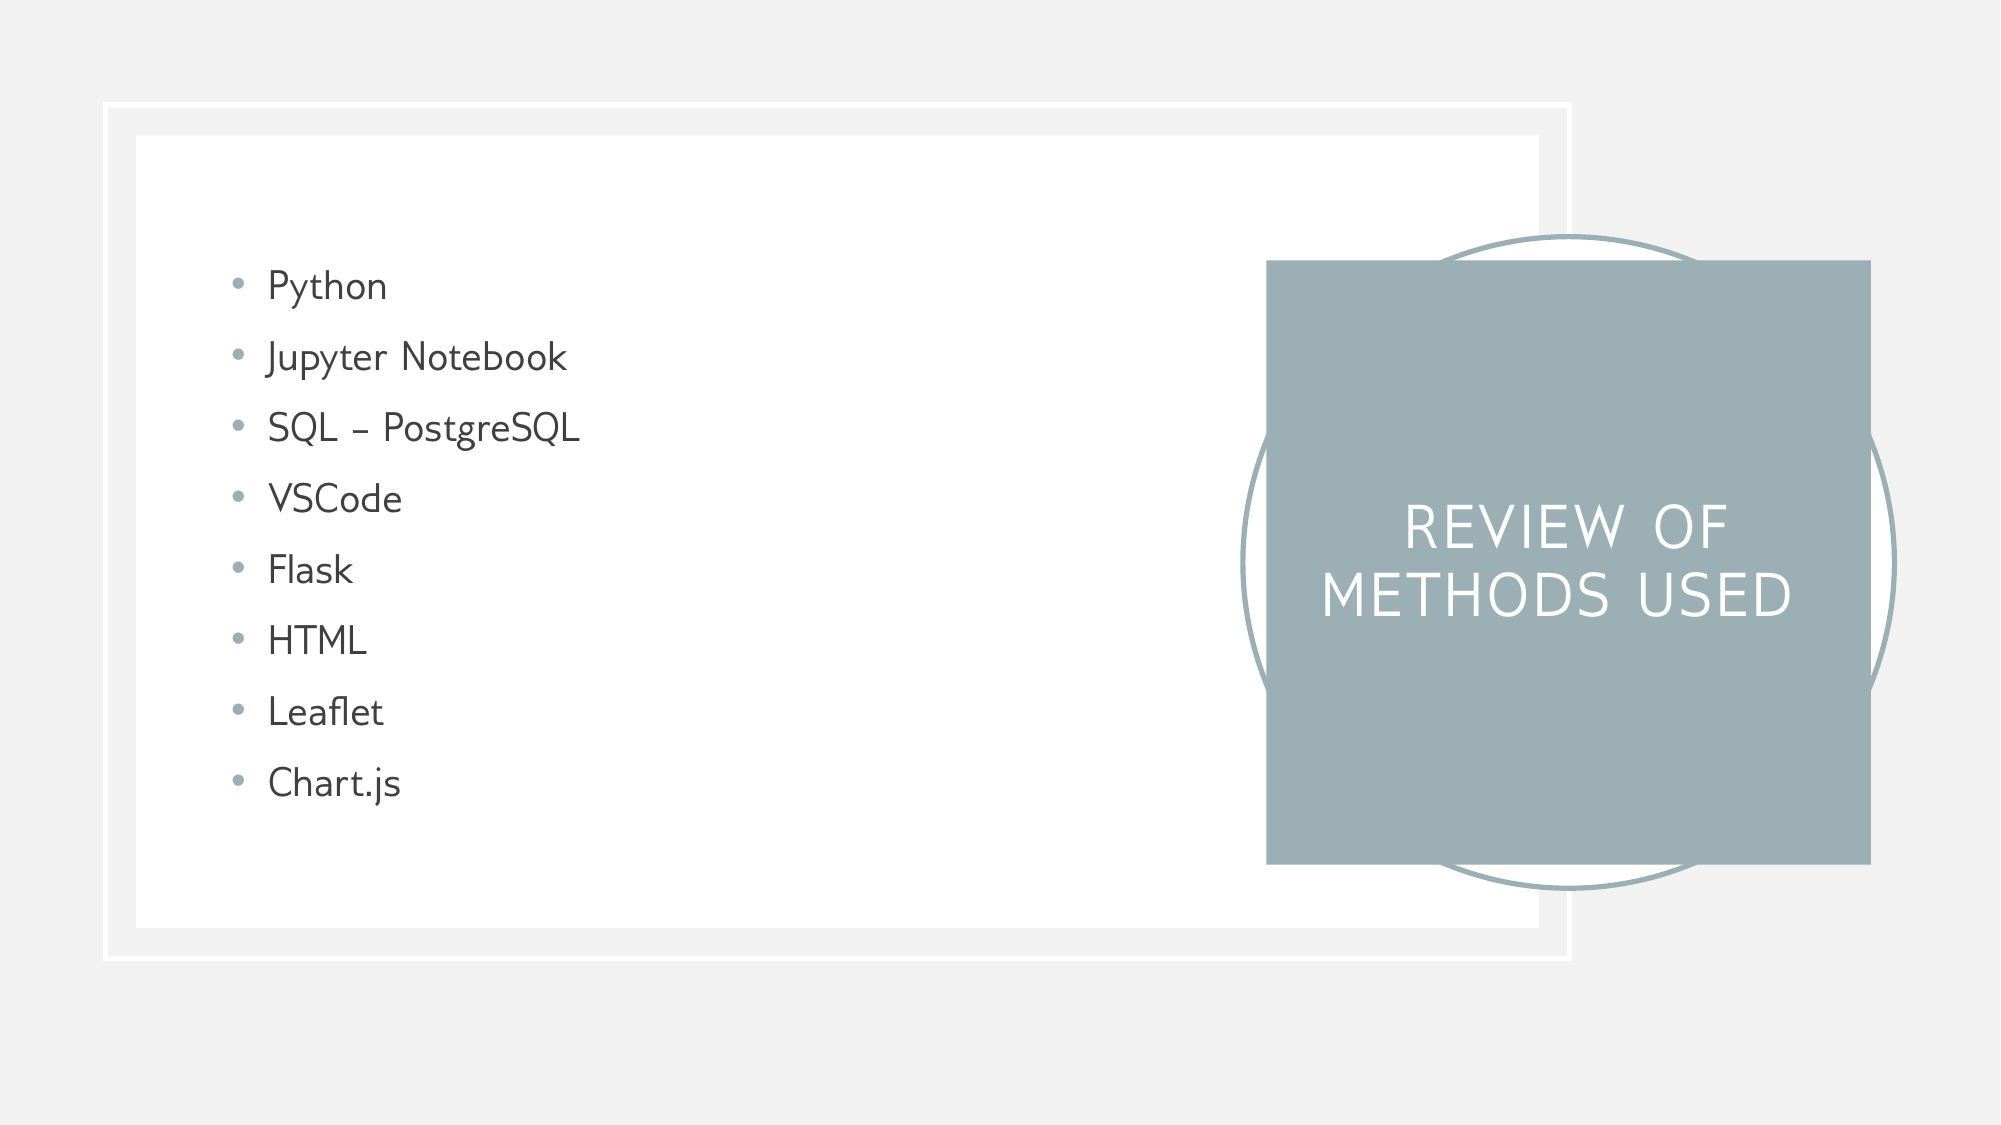

Python
Jupyter Notebook
SQL – PostgreSQL
VSCode
Flask
HTML
Leaflet
Chart.js

# Review of methods used